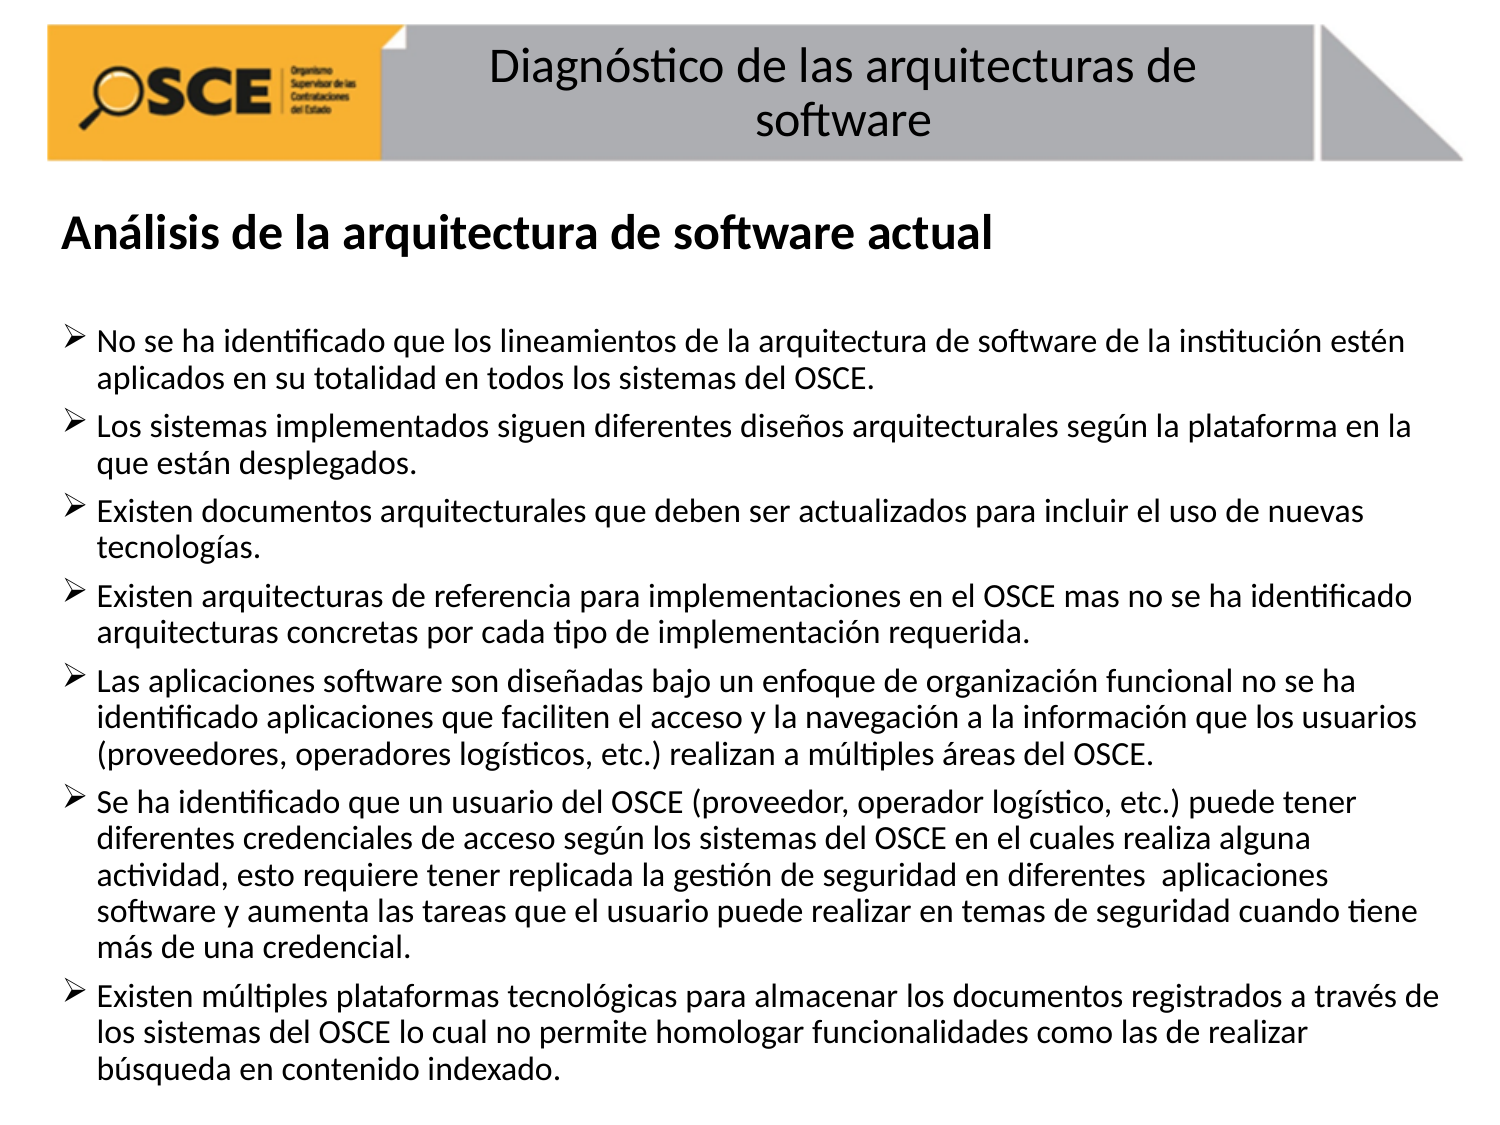

# Diagnóstico de las arquitecturas de software
Análisis de la arquitectura de software actual
No se ha identificado que los lineamientos de la arquitectura de software de la institución estén aplicados en su totalidad en todos los sistemas del OSCE.
Los sistemas implementados siguen diferentes diseños arquitecturales según la plataforma en la que están desplegados.
Existen documentos arquitecturales que deben ser actualizados para incluir el uso de nuevas tecnologías.
Existen arquitecturas de referencia para implementaciones en el OSCE mas no se ha identificado arquitecturas concretas por cada tipo de implementación requerida.
Las aplicaciones software son diseñadas bajo un enfoque de organización funcional no se ha identificado aplicaciones que faciliten el acceso y la navegación a la información que los usuarios (proveedores, operadores logísticos, etc.) realizan a múltiples áreas del OSCE.
Se ha identificado que un usuario del OSCE (proveedor, operador logístico, etc.) puede tener diferentes credenciales de acceso según los sistemas del OSCE en el cuales realiza alguna actividad, esto requiere tener replicada la gestión de seguridad en diferentes  aplicaciones software y aumenta las tareas que el usuario puede realizar en temas de seguridad cuando tiene más de una credencial.
Existen múltiples plataformas tecnológicas para almacenar los documentos registrados a través de los sistemas del OSCE lo cual no permite homologar funcionalidades como las de realizar búsqueda en contenido indexado.